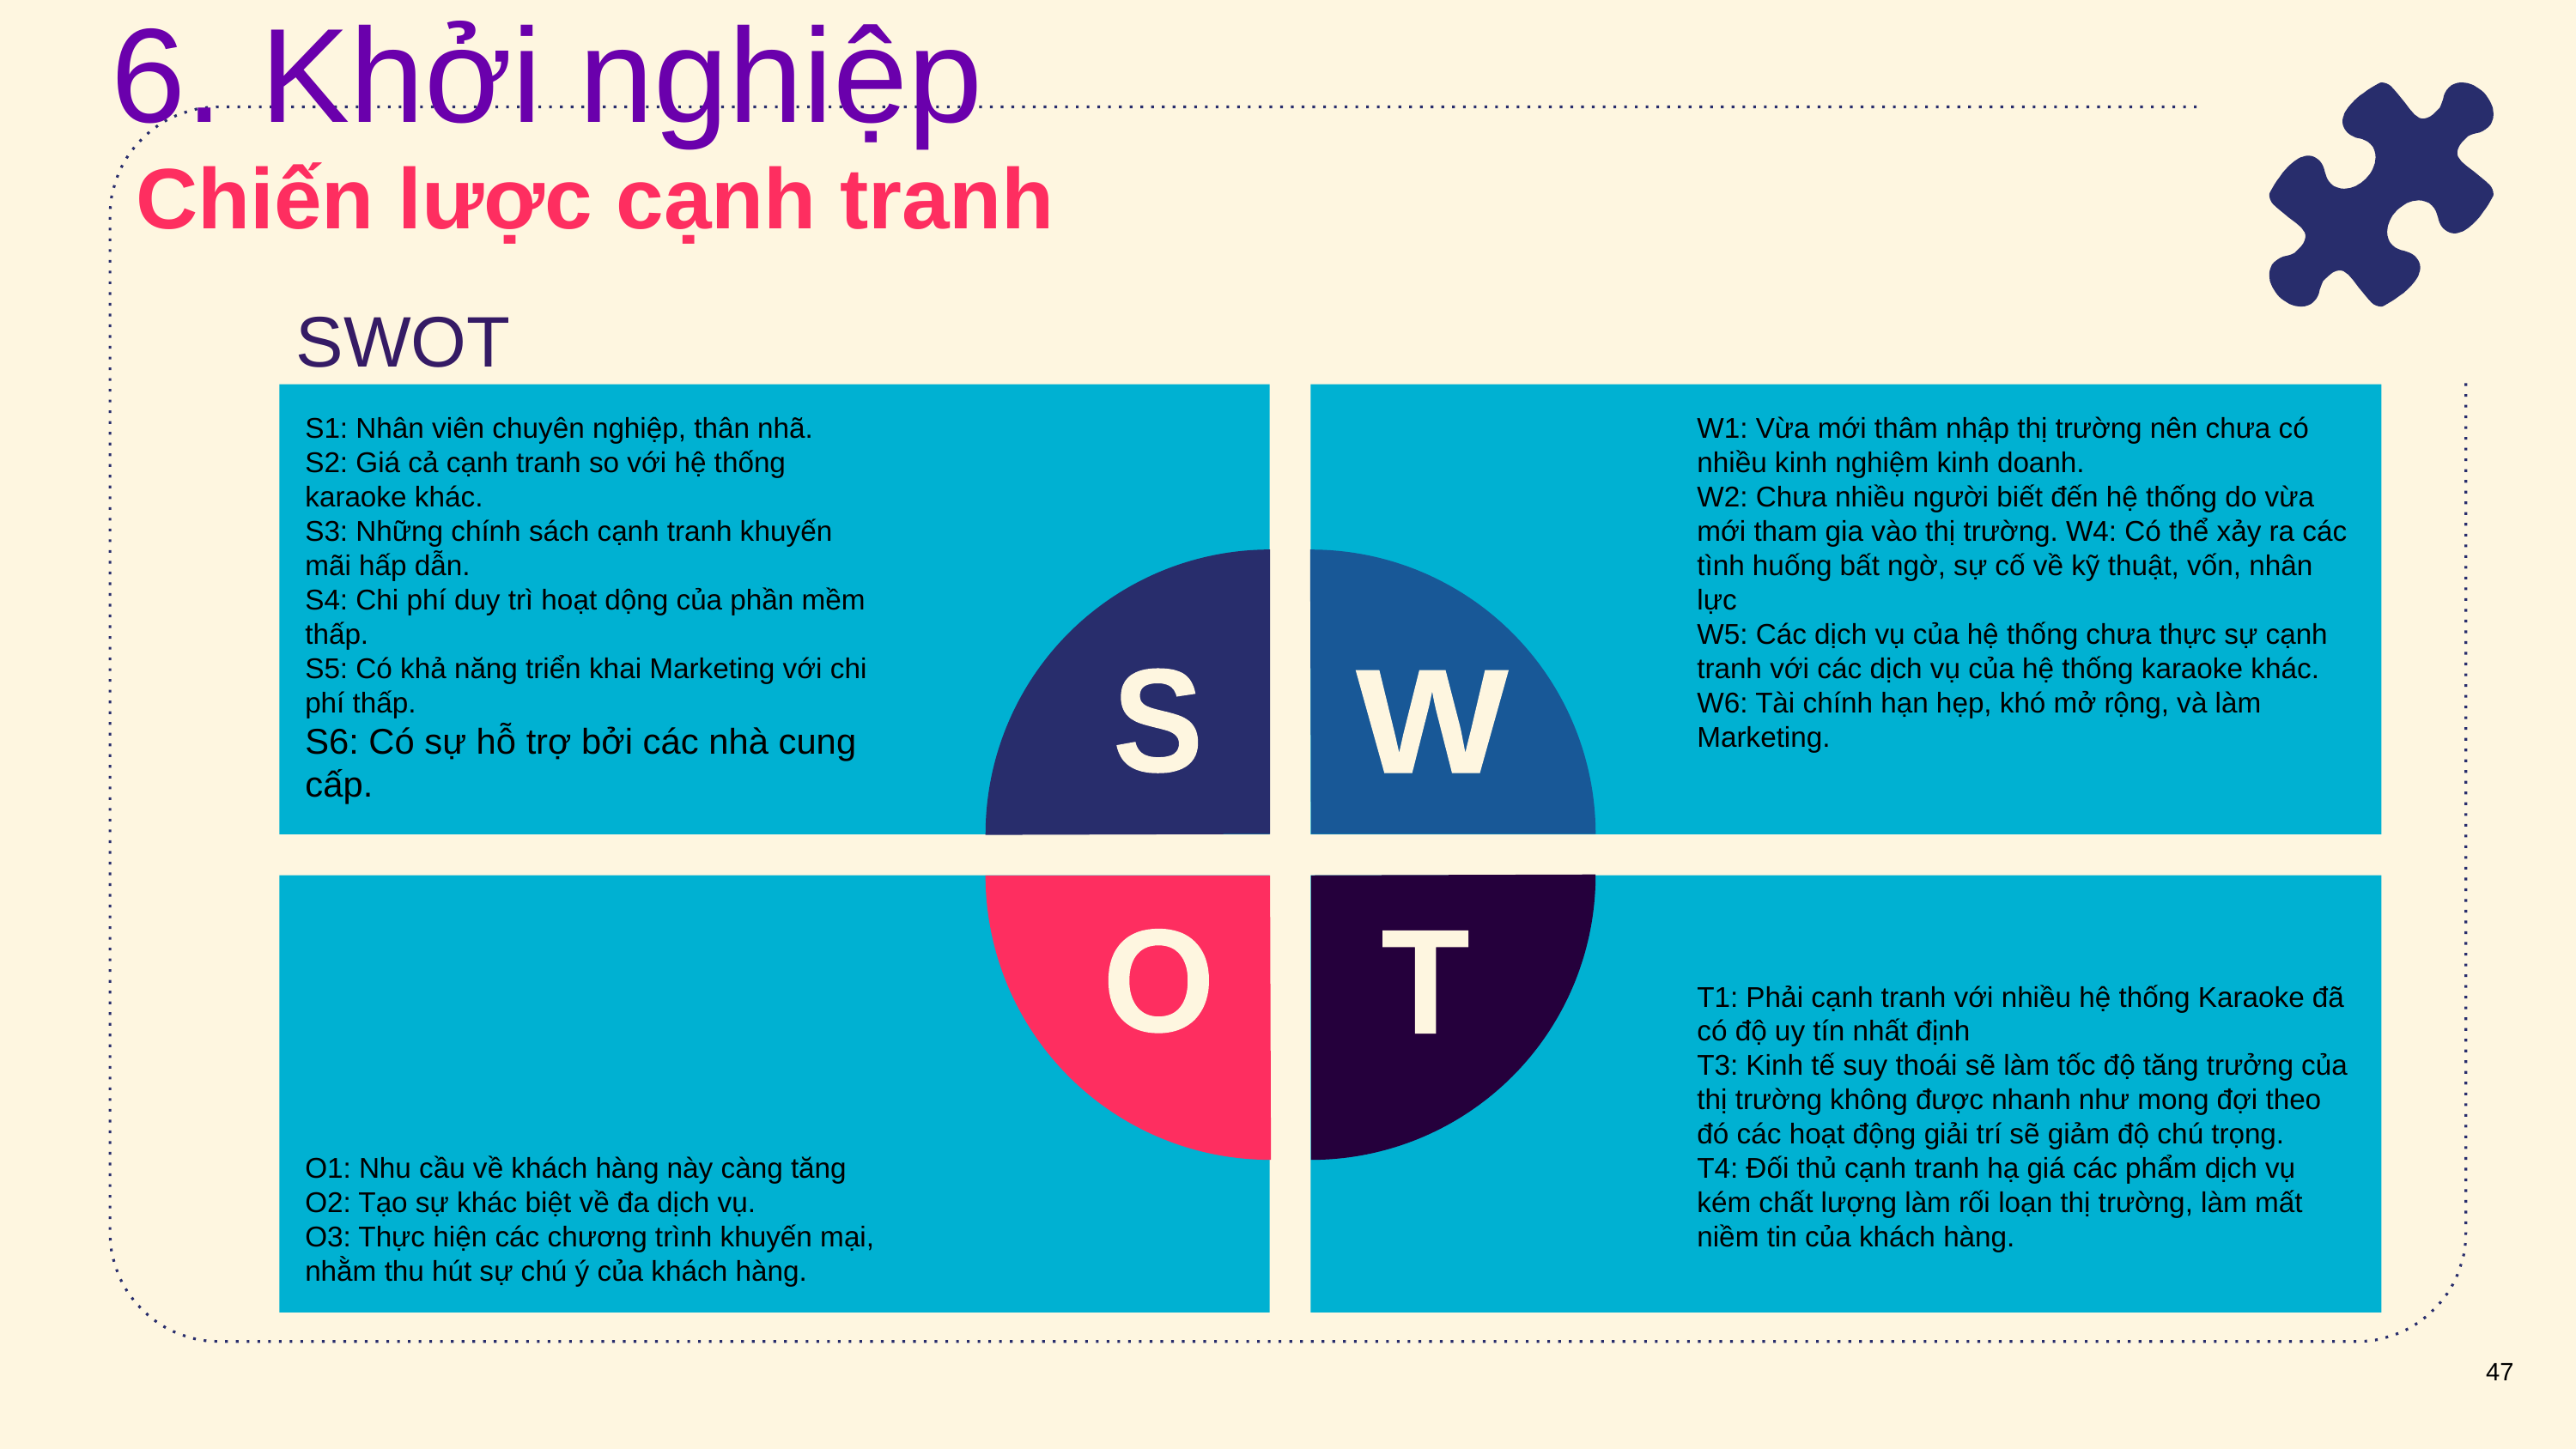

6. Khởi nghiệp

Chiến lược cạnh tranh
# SWOT
S1: Nhân viên chuyên nghiệp, thân nhã.
S2: Giá cả cạnh tranh so với hệ thống karaoke khác.
S3: Những chính sách cạnh tranh khuyến mãi hấp dẫn.
S4: Chi phí duy trì hoạt dộng của phần mềm thấp.
S5: Có khả năng triển khai Marketing với chi phí thấp.
S6: Có sự hỗ trợ bởi các nhà cung cấp.
W1: Vừa mới thâm nhập thị trường nên chưa có nhiều kinh nghiệm kinh doanh.
W2: Chưa nhiều người biết đến hệ thống do vừa mới tham gia vào thị trường. W4: Có thể xảy ra các tình huống bất ngờ, sự cố về kỹ thuật, vốn, nhân lực
W5: Các dịch vụ của hệ thống chưa thực sự cạnh tranh với các dịch vụ của hệ thống karaoke khác.
W6: Tài chính hạn hẹp, khó mở rộng, và làm Marketing.

S
W
T1: Phải cạnh tranh với nhiều hệ thống Karaoke đã có độ uy tín nhất định
T3: Kinh tế suy thoái sẽ làm tốc độ tăng trưởng của thị trường không được nhanh như mong đợi theo đó các hoạt động giải trí sẽ giảm độ chú trọng.
T4: Đối thủ cạnh tranh hạ giá các phẩm dịch vụ kém chất lượng làm rối loạn thị trường, làm mất niềm tin của khách hàng.

O1: Nhu cầu về khách hàng này càng tăng
O2: Tạo sự khác biệt về đa dịch vụ.
O3: Thực hiện các chương trình khuyến mại, nhằm thu hút sự chú ý của khách hàng.
O
T
47